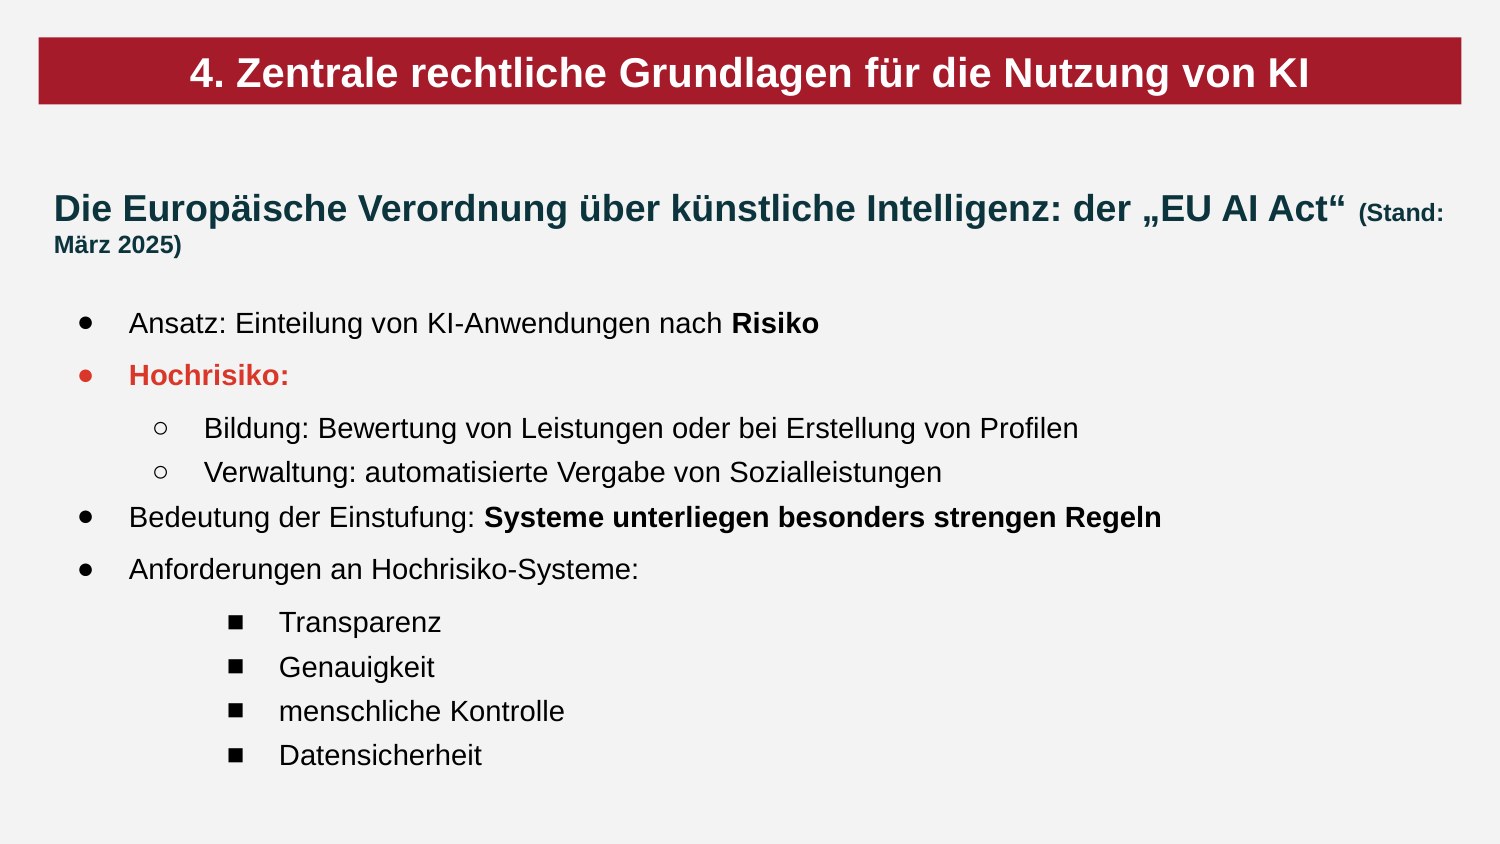

4. Zentrale rechtliche Grundlagen für die Nutzung von KI
Die Europäische Verordnung über künstliche Intelligenz: der „EU AI Act“ (Stand: März 2025)

Ansatz: Einteilung von KI-Anwendungen nach Risiko
Hochrisiko:
Bildung: Bewertung von Leistungen oder bei Erstellung von Profilen
Verwaltung: automatisierte Vergabe von Sozialleistungen
Bedeutung der Einstufung: Systeme unterliegen besonders strengen Regeln
Anforderungen an Hochrisiko-Systeme:
Transparenz
Genauigkeit
menschliche Kontrolle
Datensicherheit